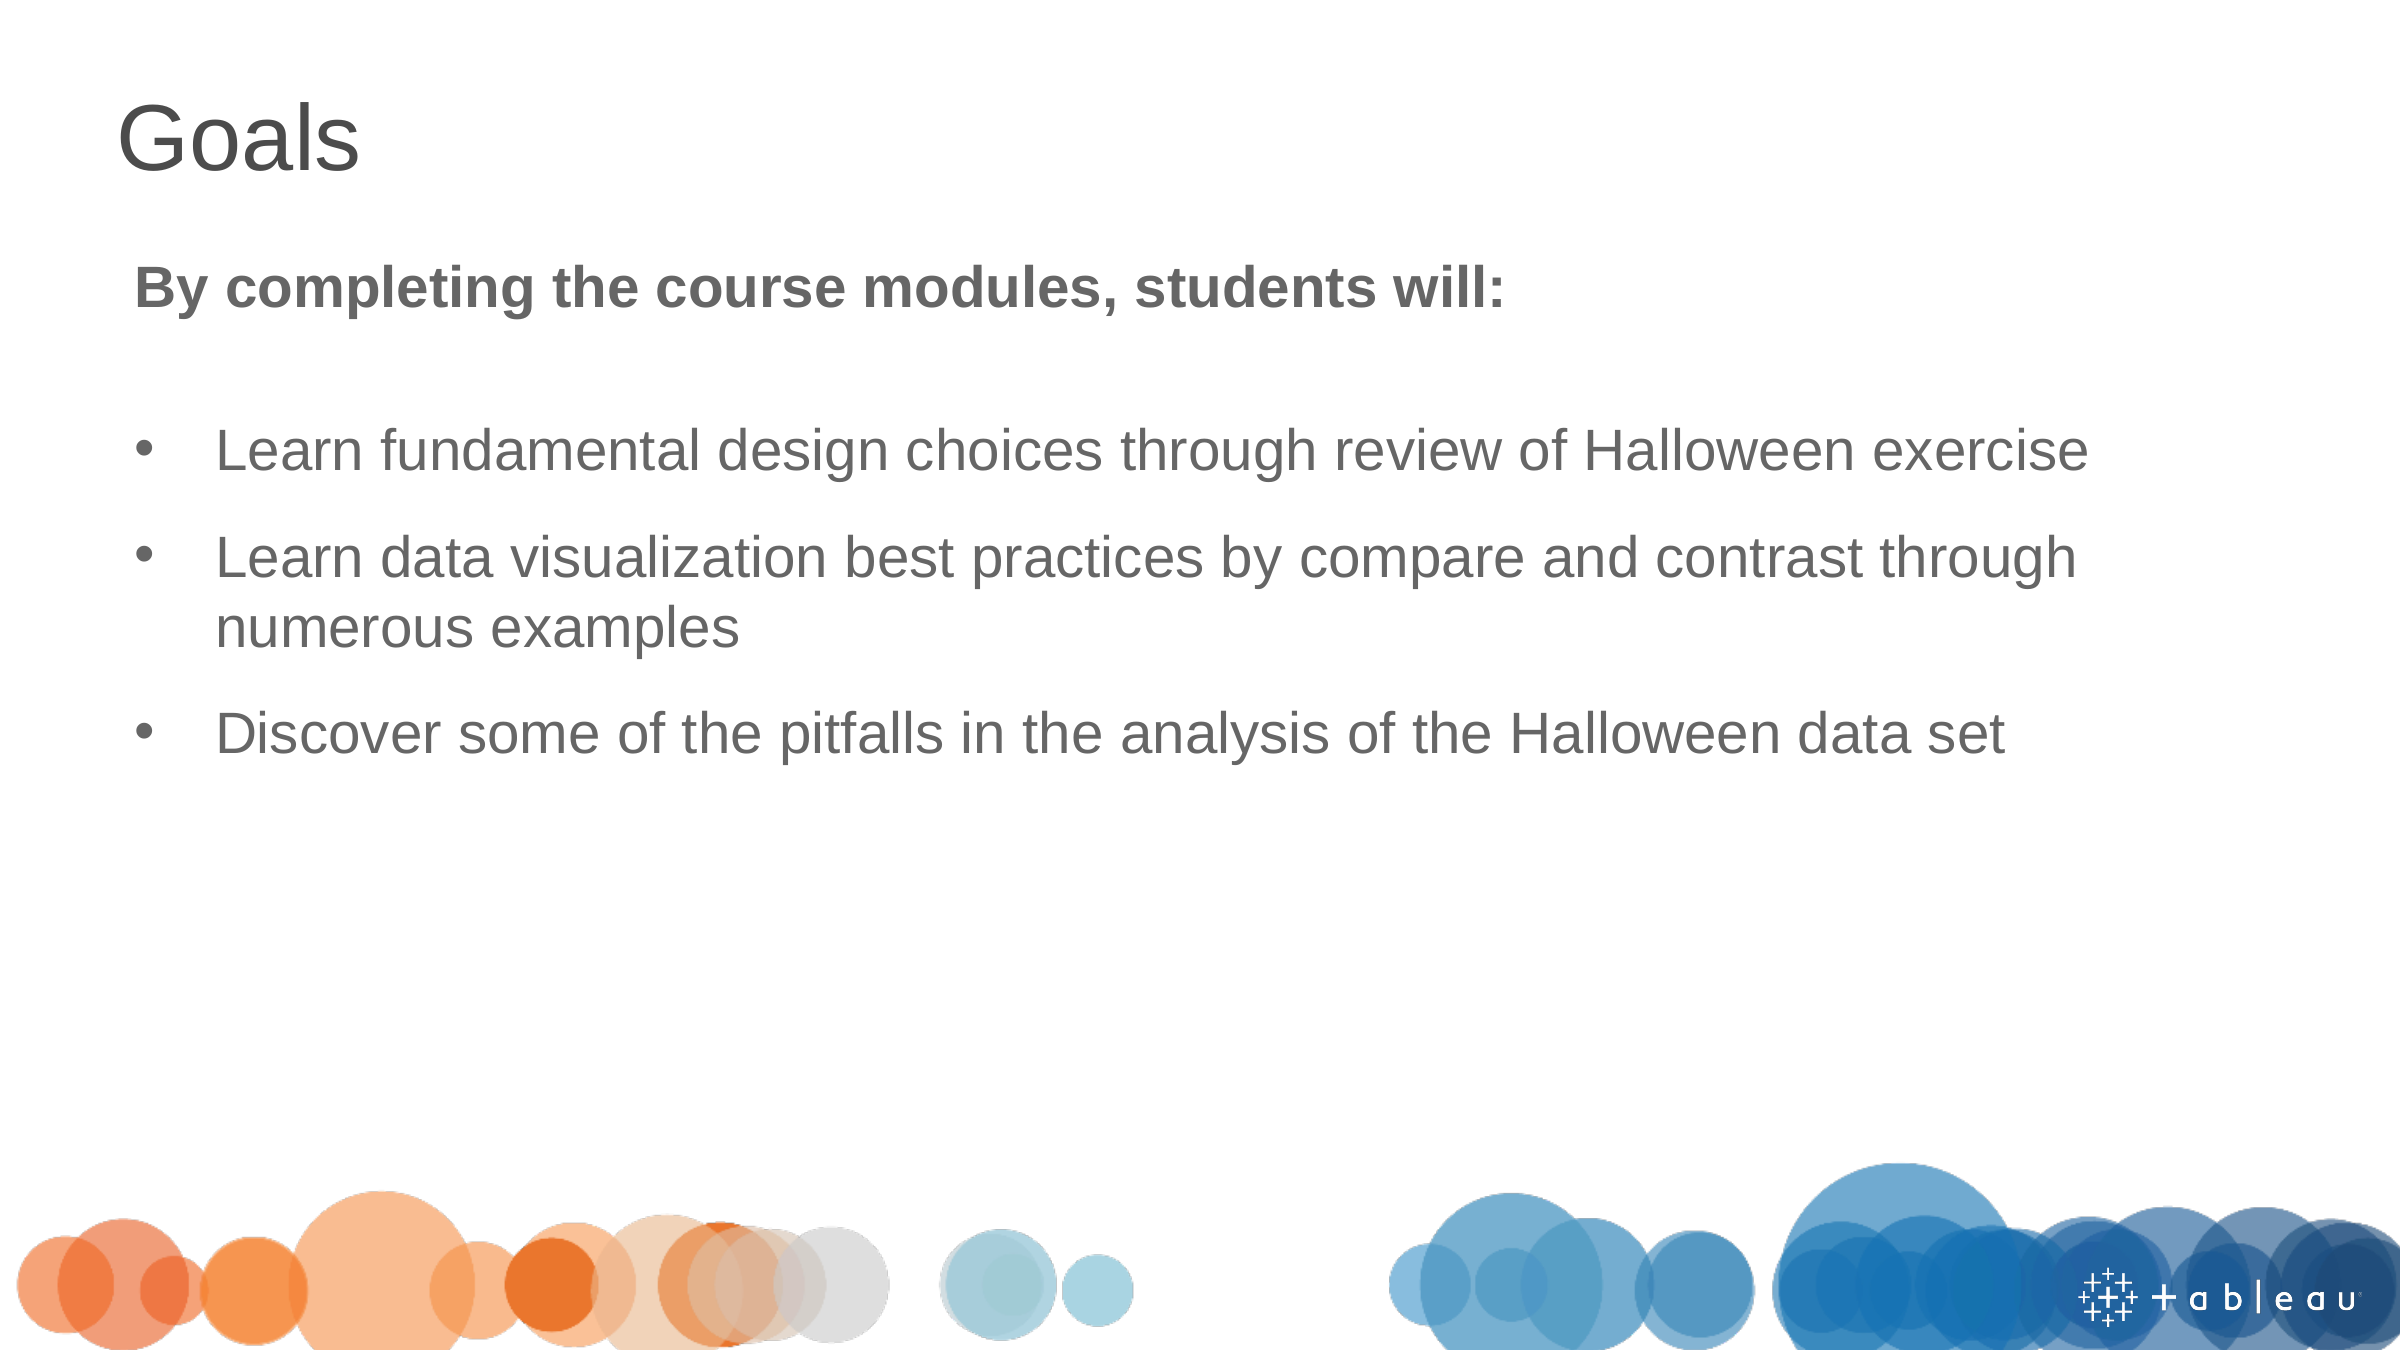

# Goals
By completing the course modules, students will:

Learn fundamental design choices through review of Halloween exercise
Learn data visualization best practices by compare and contrast through numerous examples
Discover some of the pitfalls in the analysis of the Halloween data set